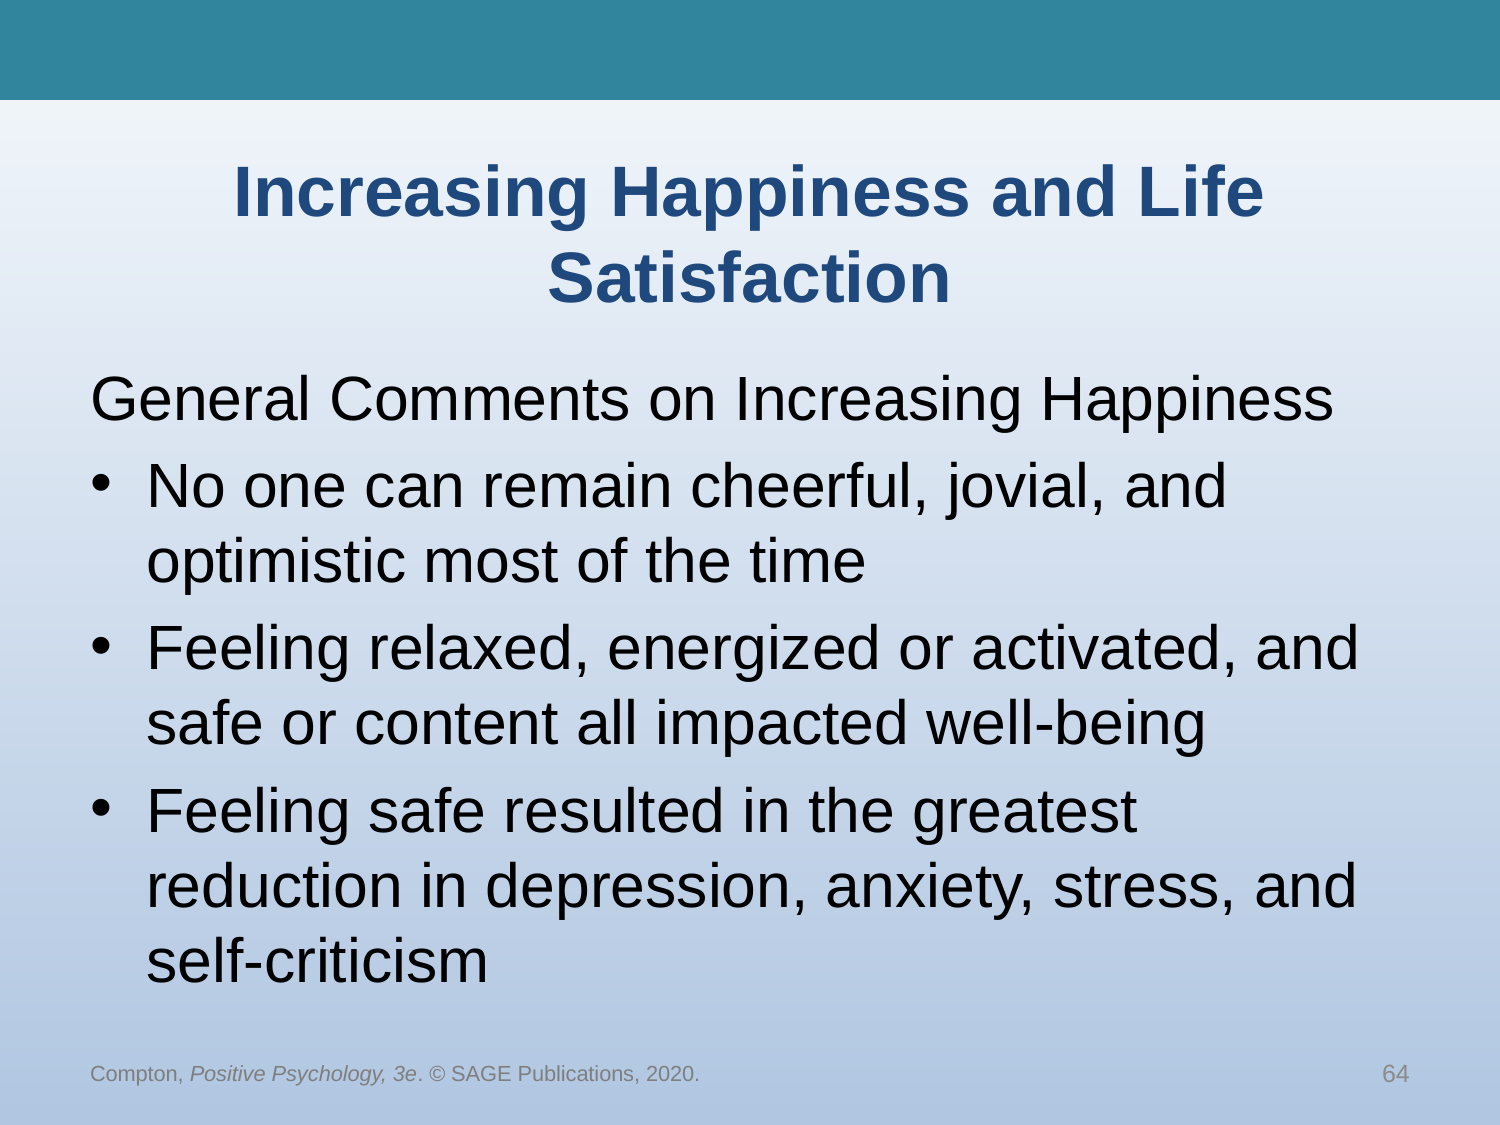

# Increasing Happiness and Life Satisfaction
General Comments on Increasing Happiness
No one can remain cheerful, jovial, and optimistic most of the time
Feeling relaxed, energized or activated, and safe or content all impacted well-being
Feeling safe resulted in the greatest reduction in depression, anxiety, stress, and self-criticism

Compton, Positive Psychology, 3e. © SAGE Publications, 2020.
64